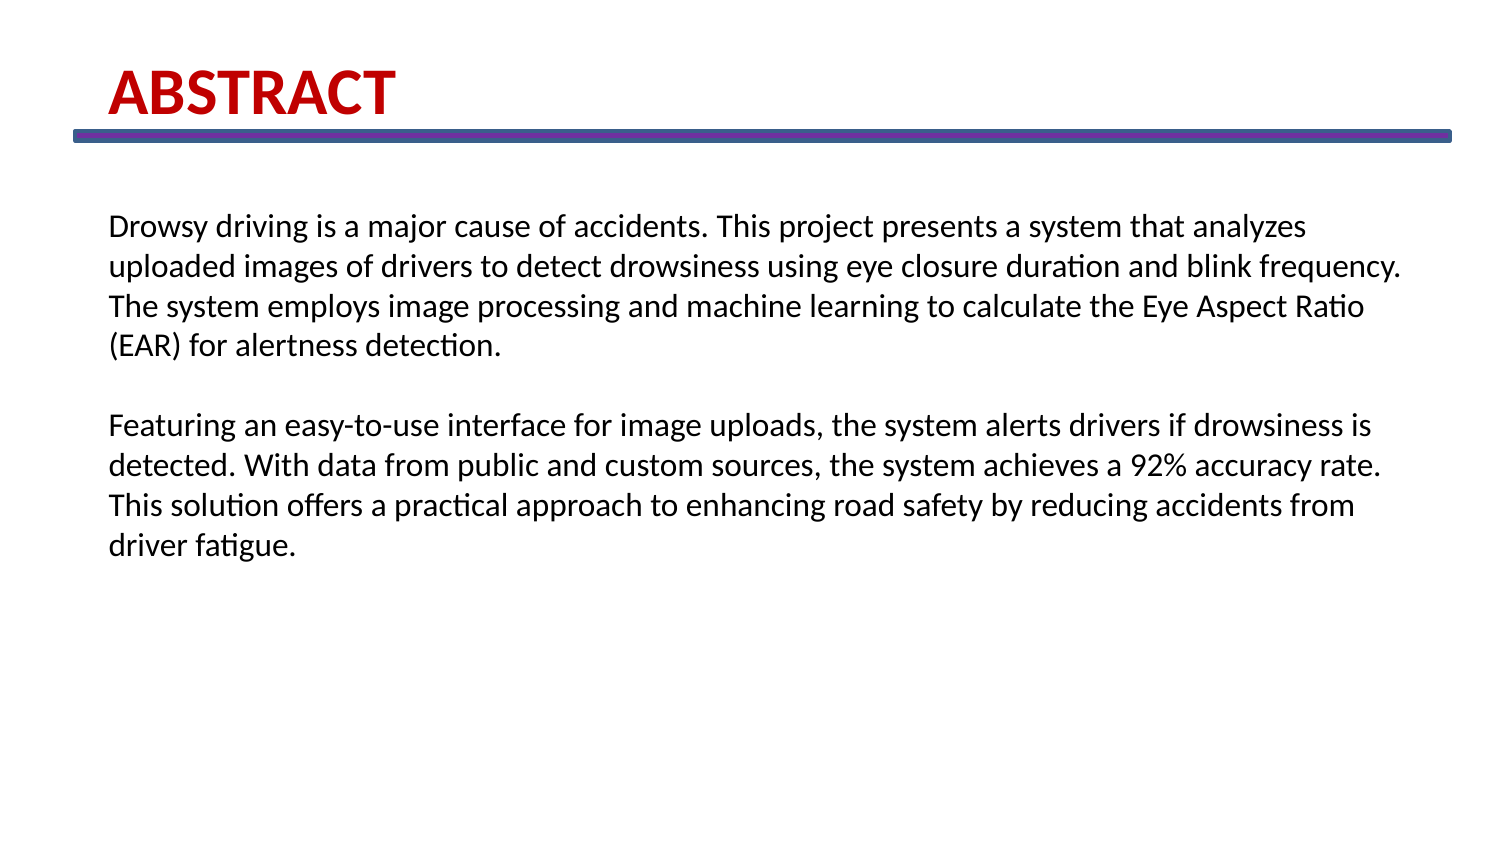

ABSTRACT

Drowsy driving is a major cause of accidents. This project presents a system that analyzes uploaded images of drivers to detect drowsiness using eye closure duration and blink frequency. The system employs image processing and machine learning to calculate the Eye Aspect Ratio (EAR) for alertness detection.

Featuring an easy-to-use interface for image uploads, the system alerts drivers if drowsiness is detected. With data from public and custom sources, the system achieves a 92% accuracy rate. This solution offers a practical approach to enhancing road safety by reducing accidents from driver fatigue.